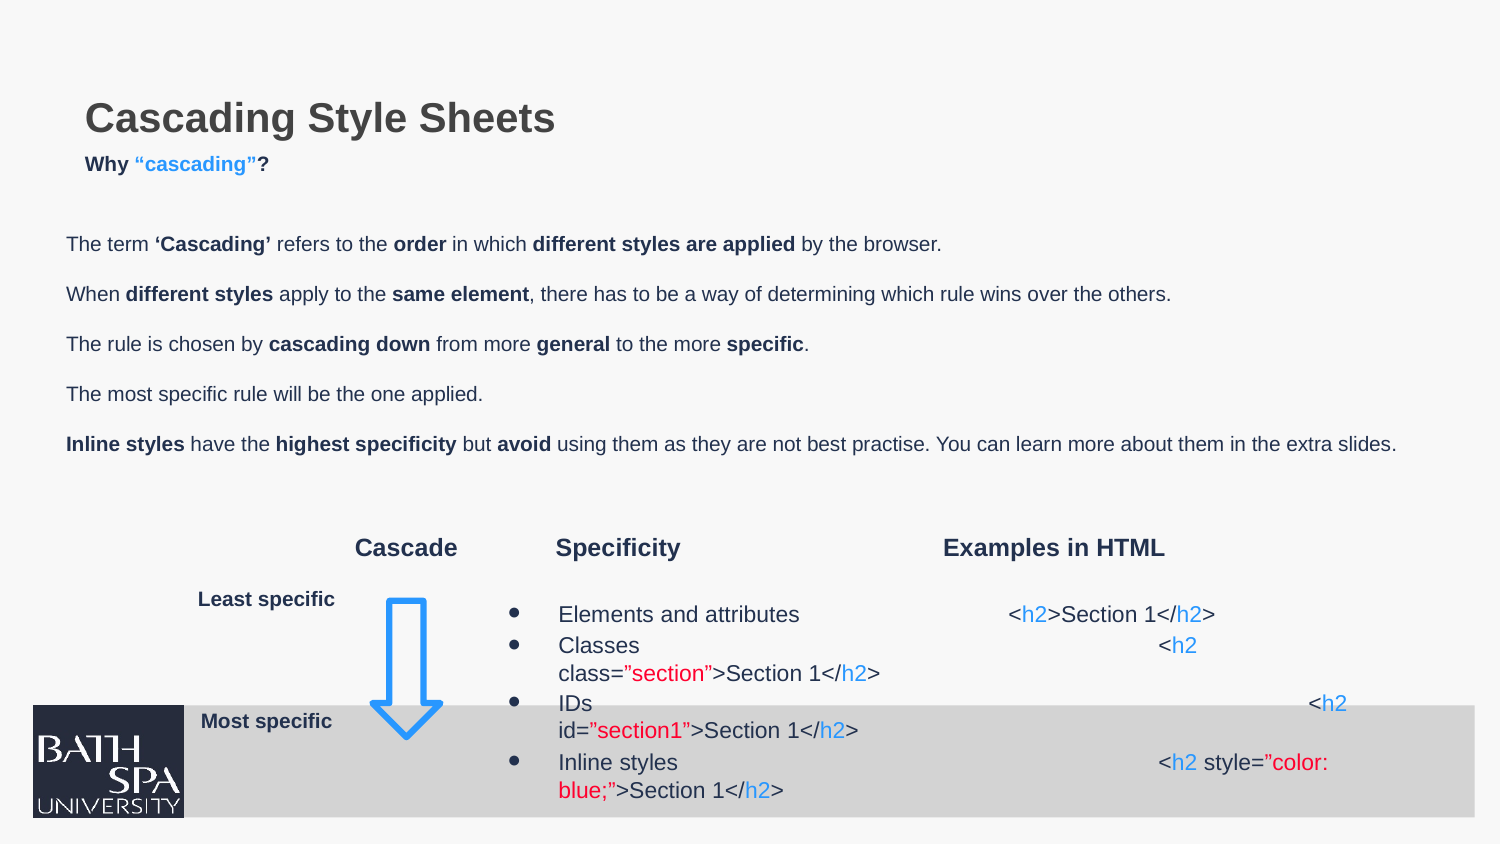

# Cascading Style Sheets
Why “cascading”?
The term ‘Cascading’ refers to the order in which different styles are applied by the browser.

When different styles apply to the same element, there has to be a way of determining which rule wins over the others.

The rule is chosen by cascading down from more general to the more specific.

The most specific rule will be the one applied.

Inline styles have the highest specificity but avoid using them as they are not best practise. You can learn more about them in the extra slides.
Cascade
Specificity
Examples in HTML
Least specific
Elements and attributes		<h2>Section 1</h2>
Classes				<h2 class=”section”>Section 1</h2>
IDs					<h2 id=”section1”>Section 1</h2>
Inline styles				<h2 style=”color: blue;”>Section 1</h2>

Most specific